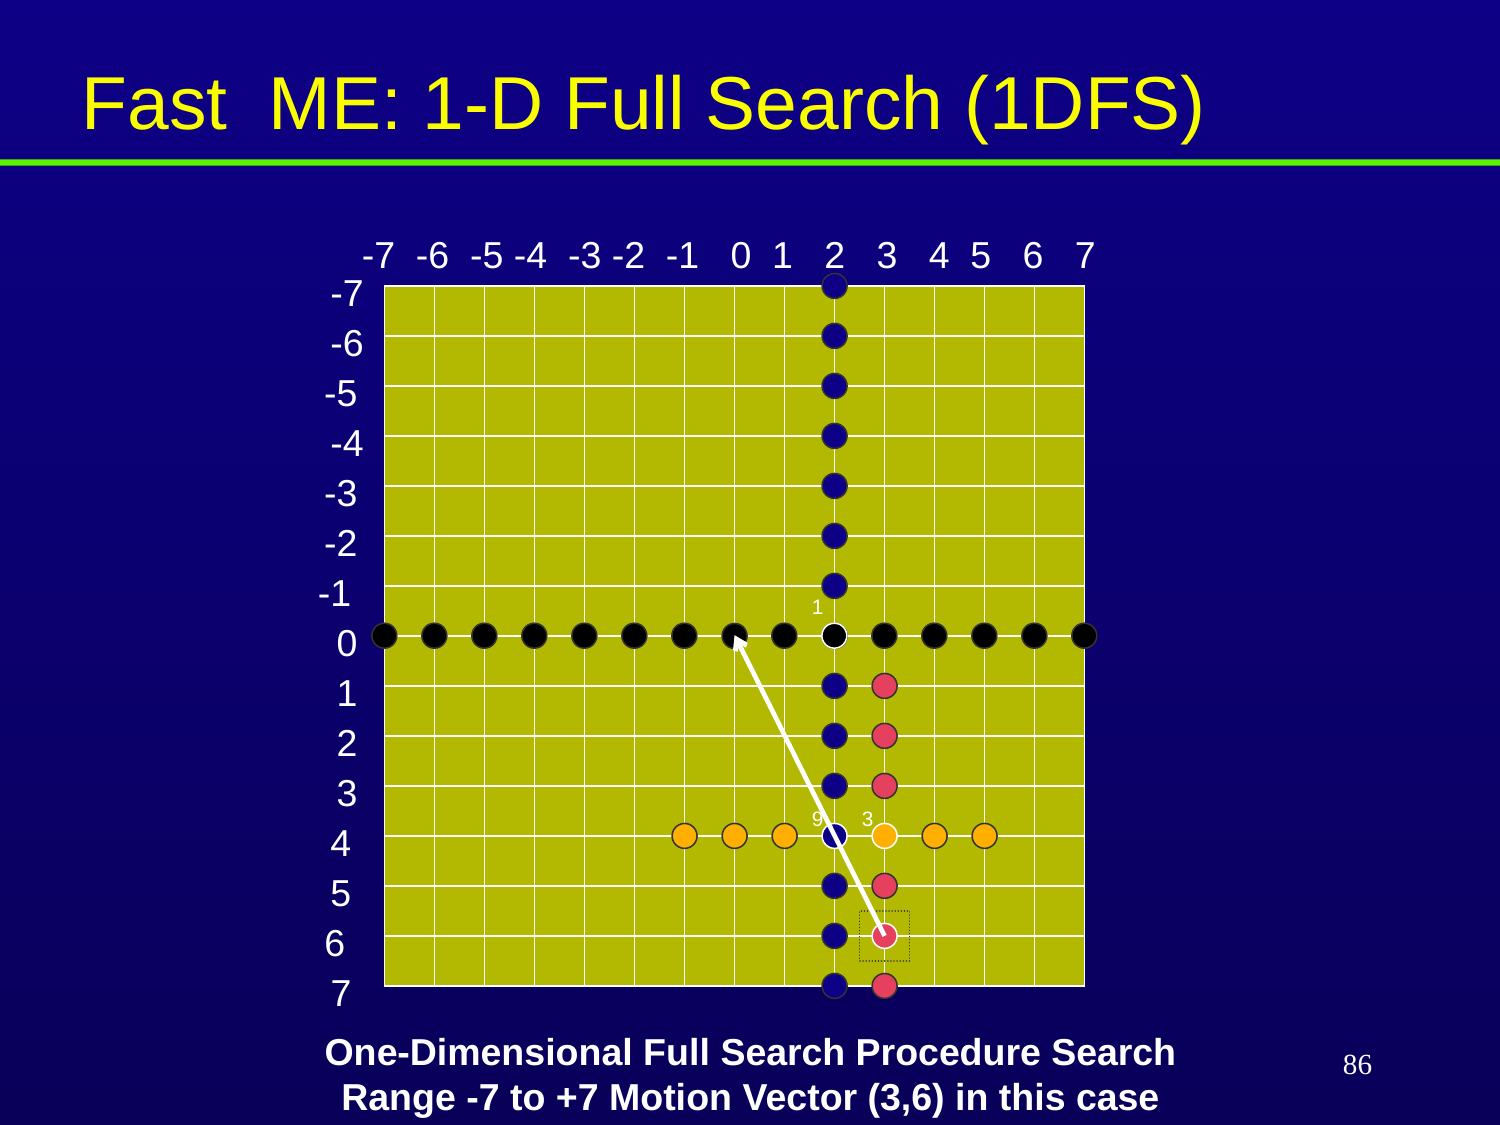

Fast  ME: 1-D Full Search (1DFS)
-7  -6  -5 -4  -3 -2  -1   0  1   2   3   4  5   6   7
-7

-6

-5

-4

-3

-2

-1

1
0

1

2

3

9
3
4

5

6

7

One-Dimensional Full Search Procedure Search Range -7 to +7 Motion Vector (3,6) in this case
86